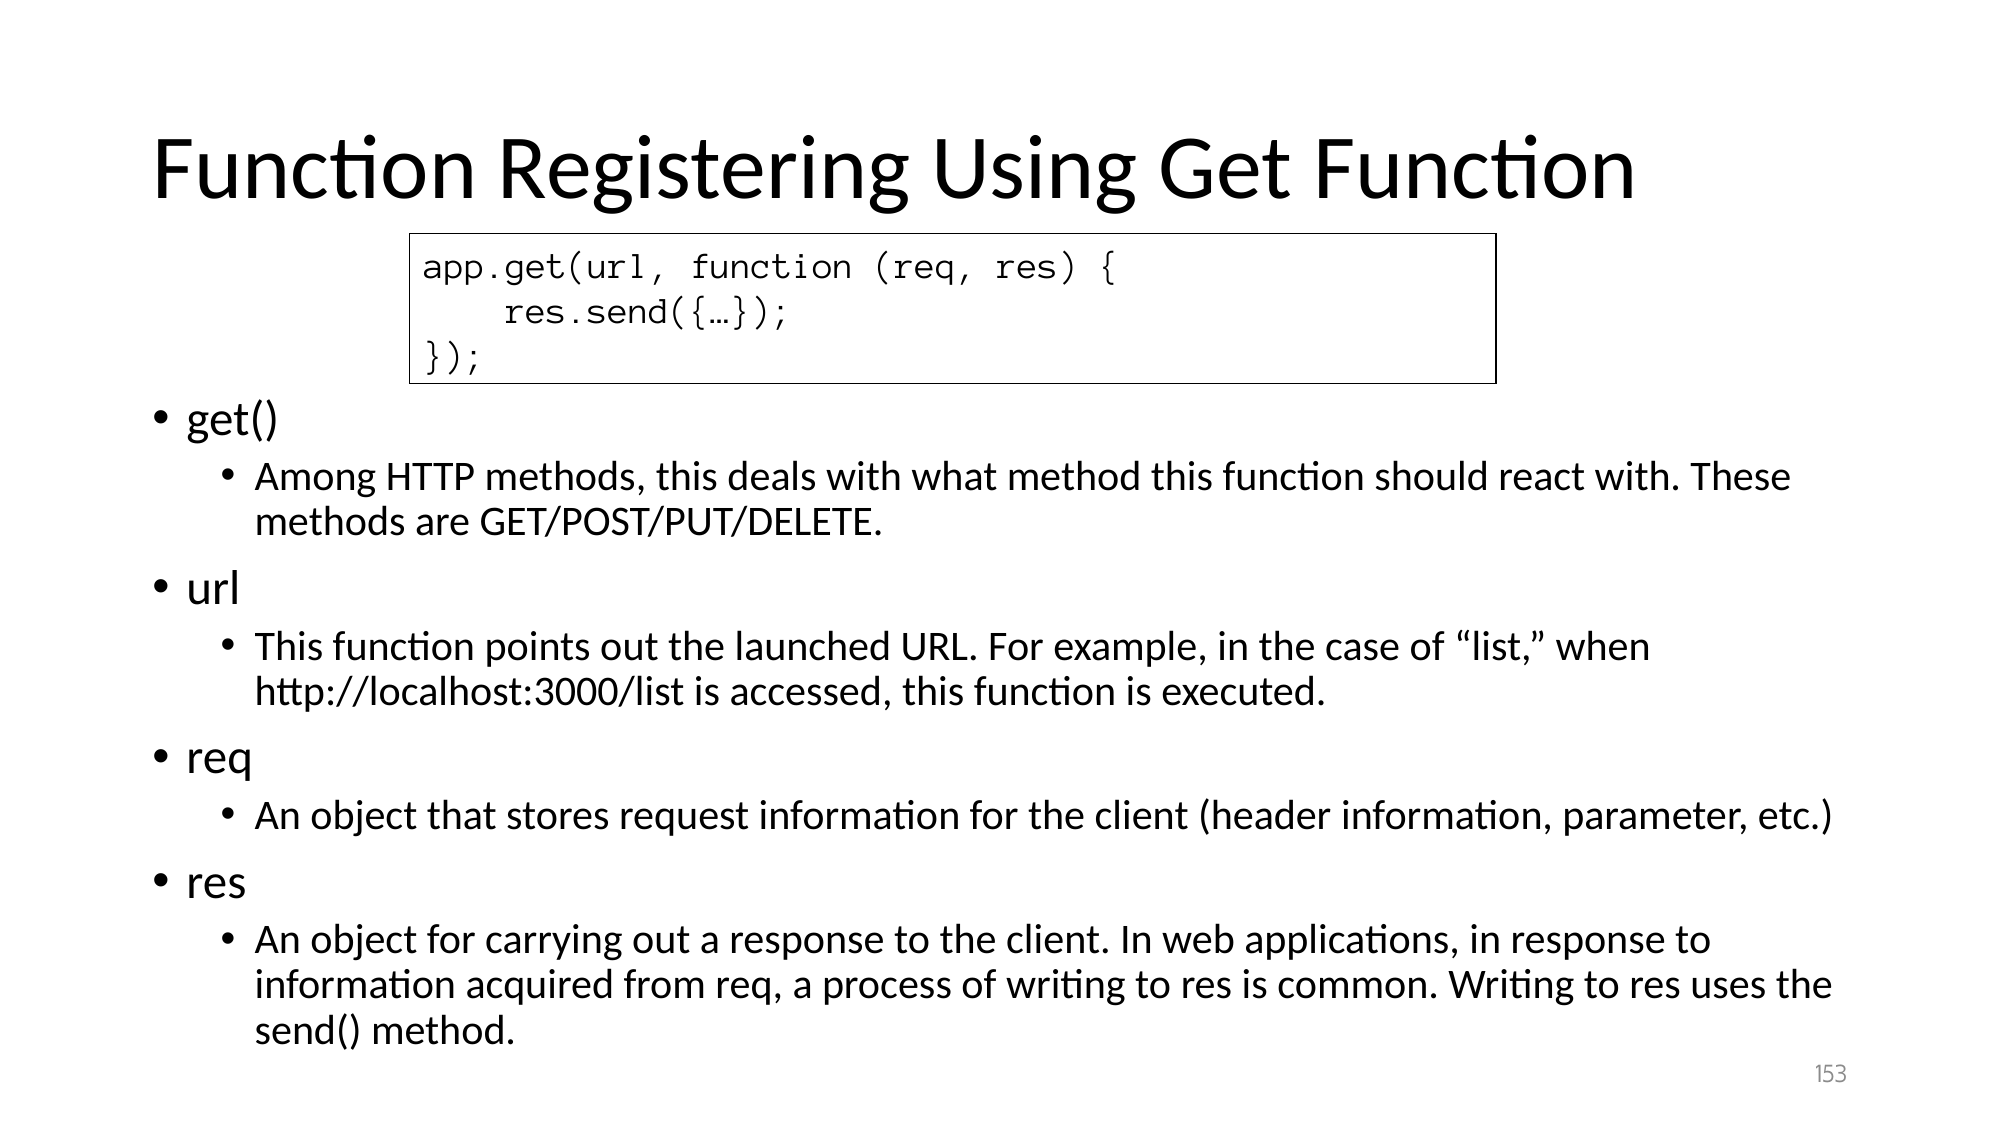

# Function Registering Using Get Function
app.get(url, function (req, res) {
    res.send({…});
});
get()
Among HTTP methods, this deals with what method this function should react with. These methods are GET/POST/PUT/DELETE.
url
This function points out the launched URL. For example, in the case of “list,” when http://localhost:3000/list is accessed, this function is executed.
req
An object that stores request information for the client (header information, parameter, etc.)
res
An object for carrying out a response to the client. In web applications, in response to information acquired from req, a process of writing to res is common. Writing to res uses the send() method.
153